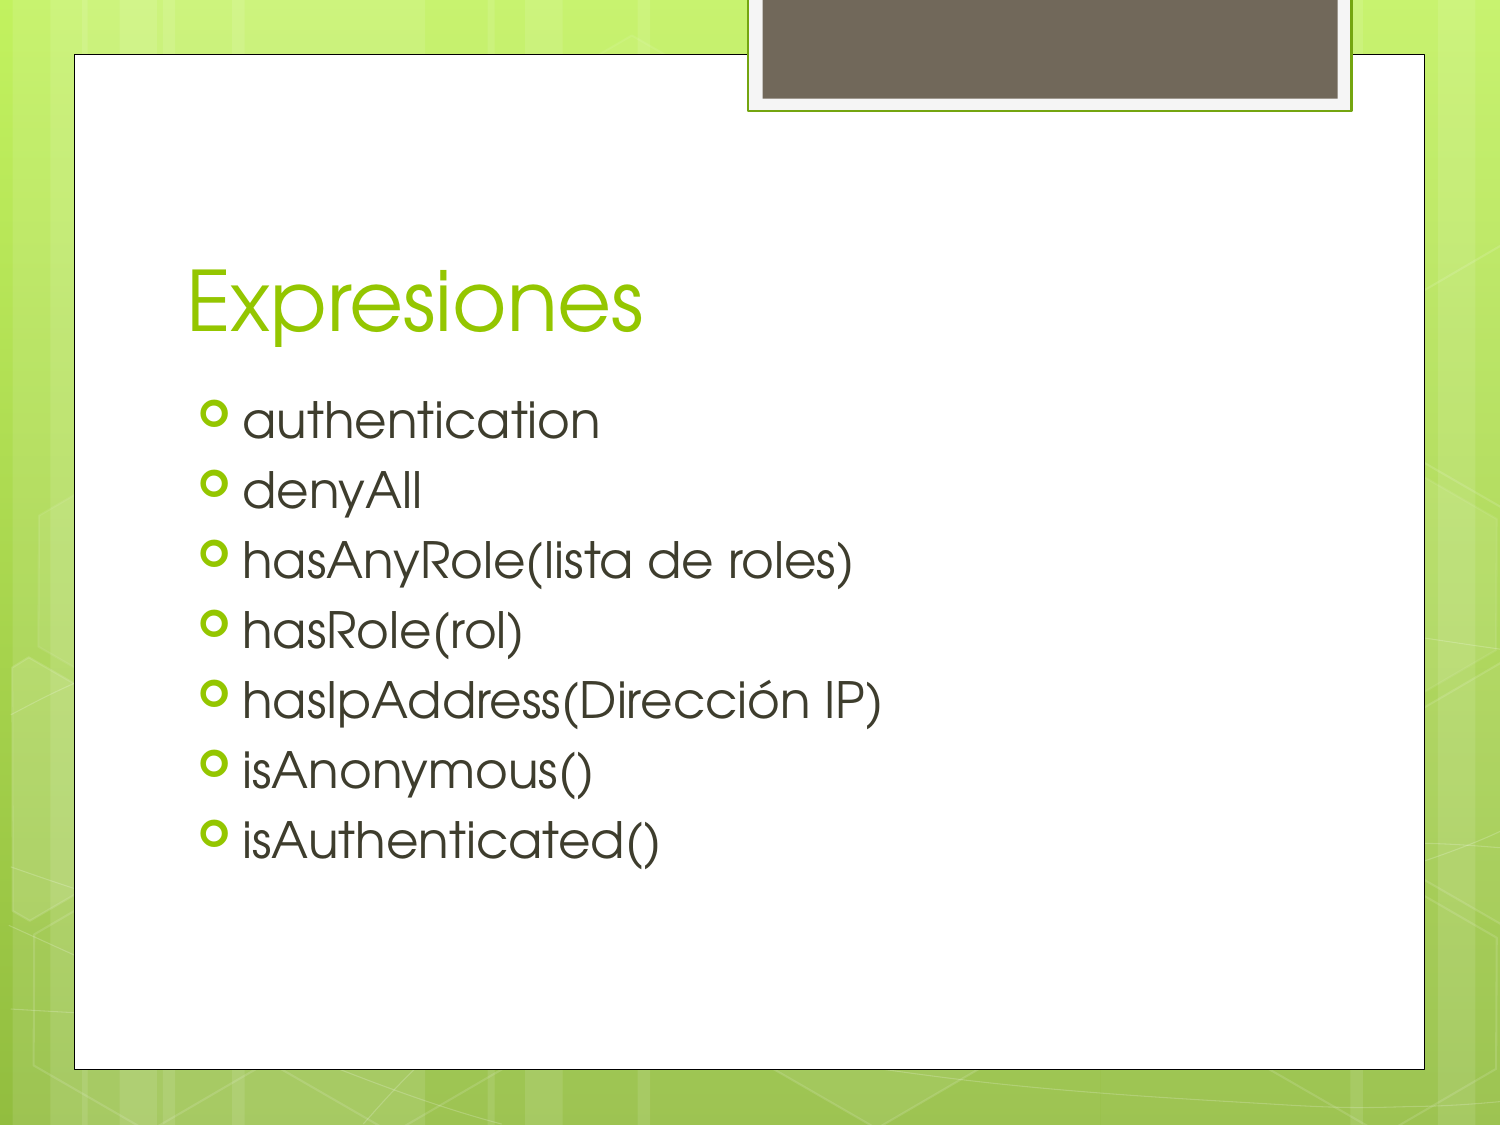

# Expresiones
authentication
denyAll
hasAnyRole(lista de roles)
hasRole(rol)
hasIpAddress(Dirección IP)
isAnonymous()
isAuthenticated()